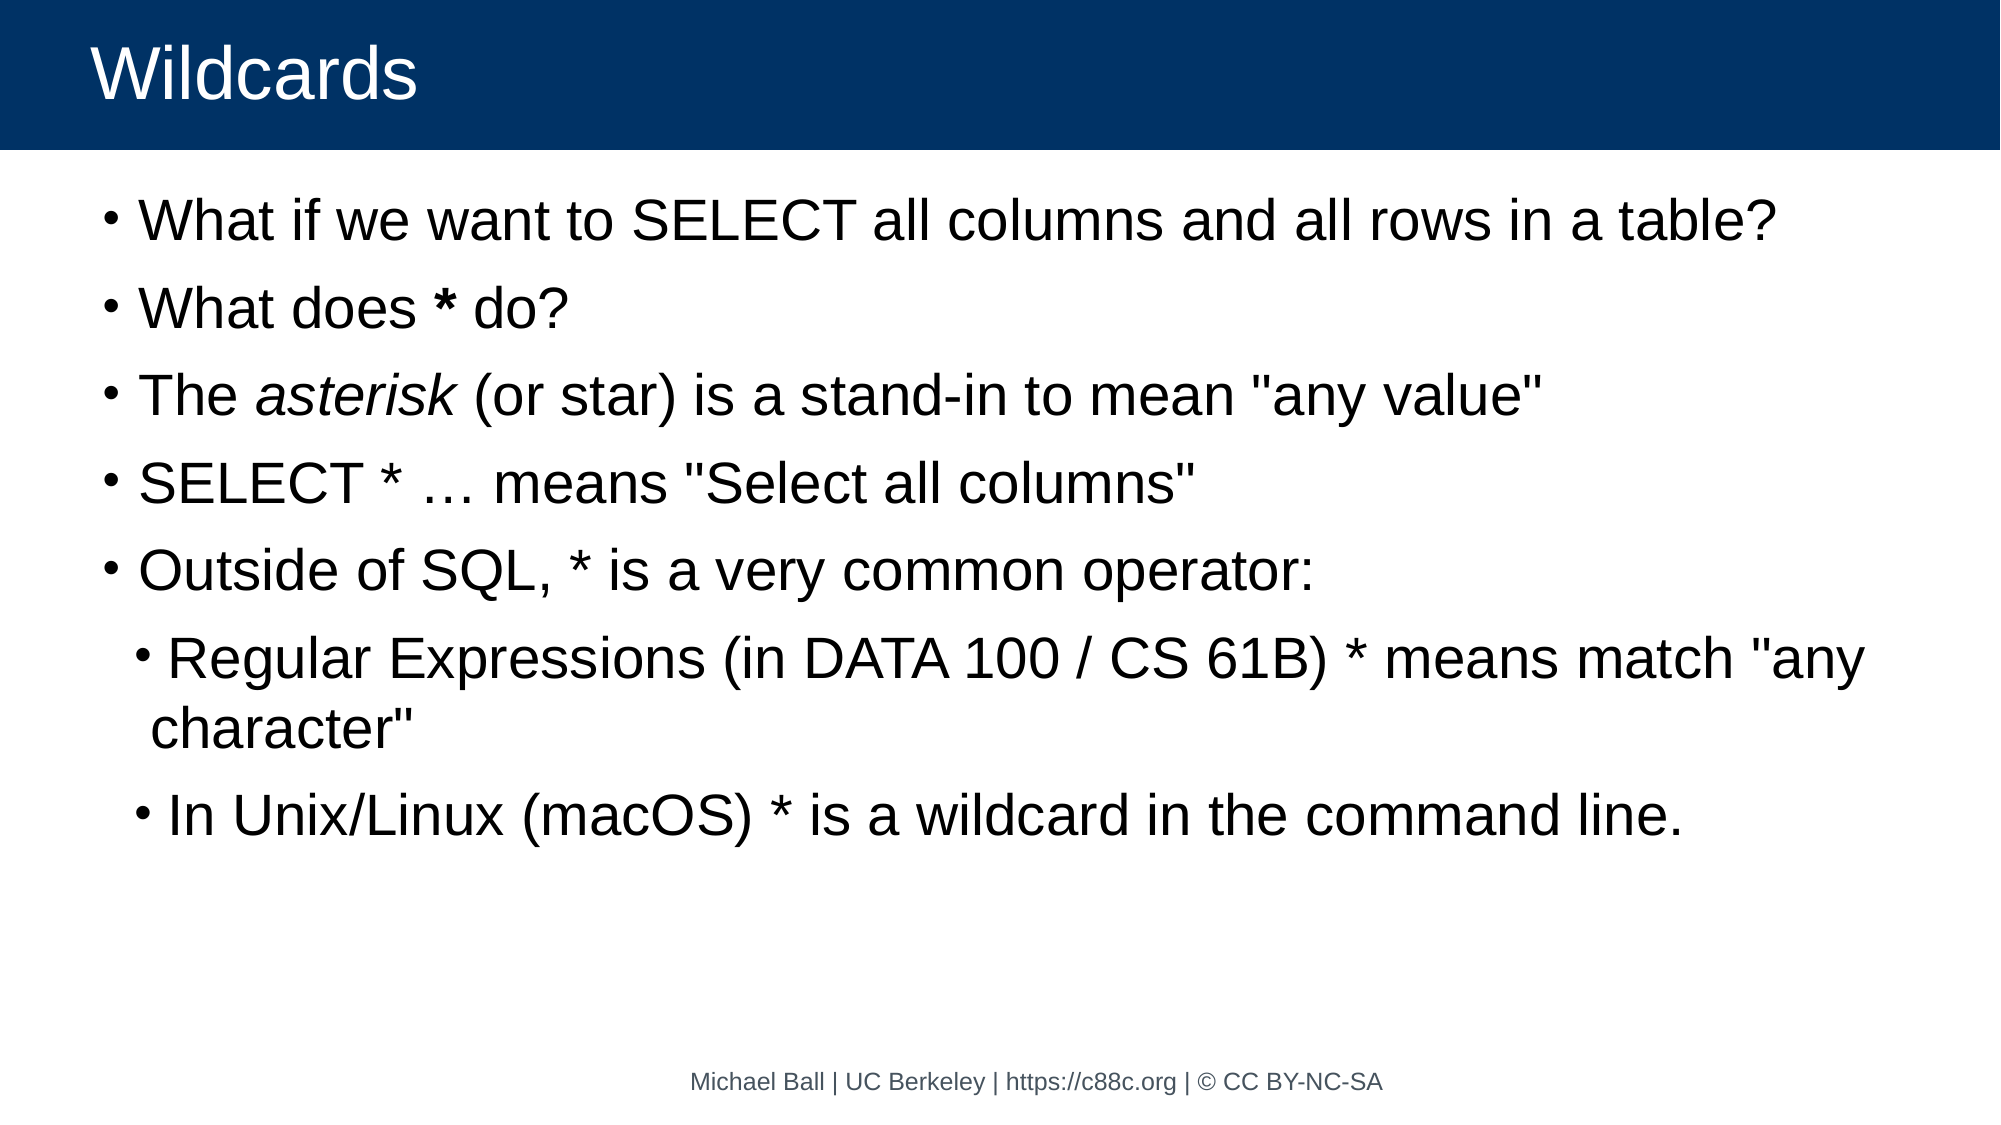

# Wildcards
 What if we want to SELECT all columns and all rows in a table?
 What does * do?
 The asterisk (or star) is a stand-in to mean "any value"
 SELECT * … means "Select all columns"
 Outside of SQL, * is a very common operator:
 Regular Expressions (in DATA 100 / CS 61B) * means match "any character"
 In Unix/Linux (macOS) * is a wildcard in the command line.
Michael Ball | UC Berkeley | https://c88c.org | © CC BY-NC-SA